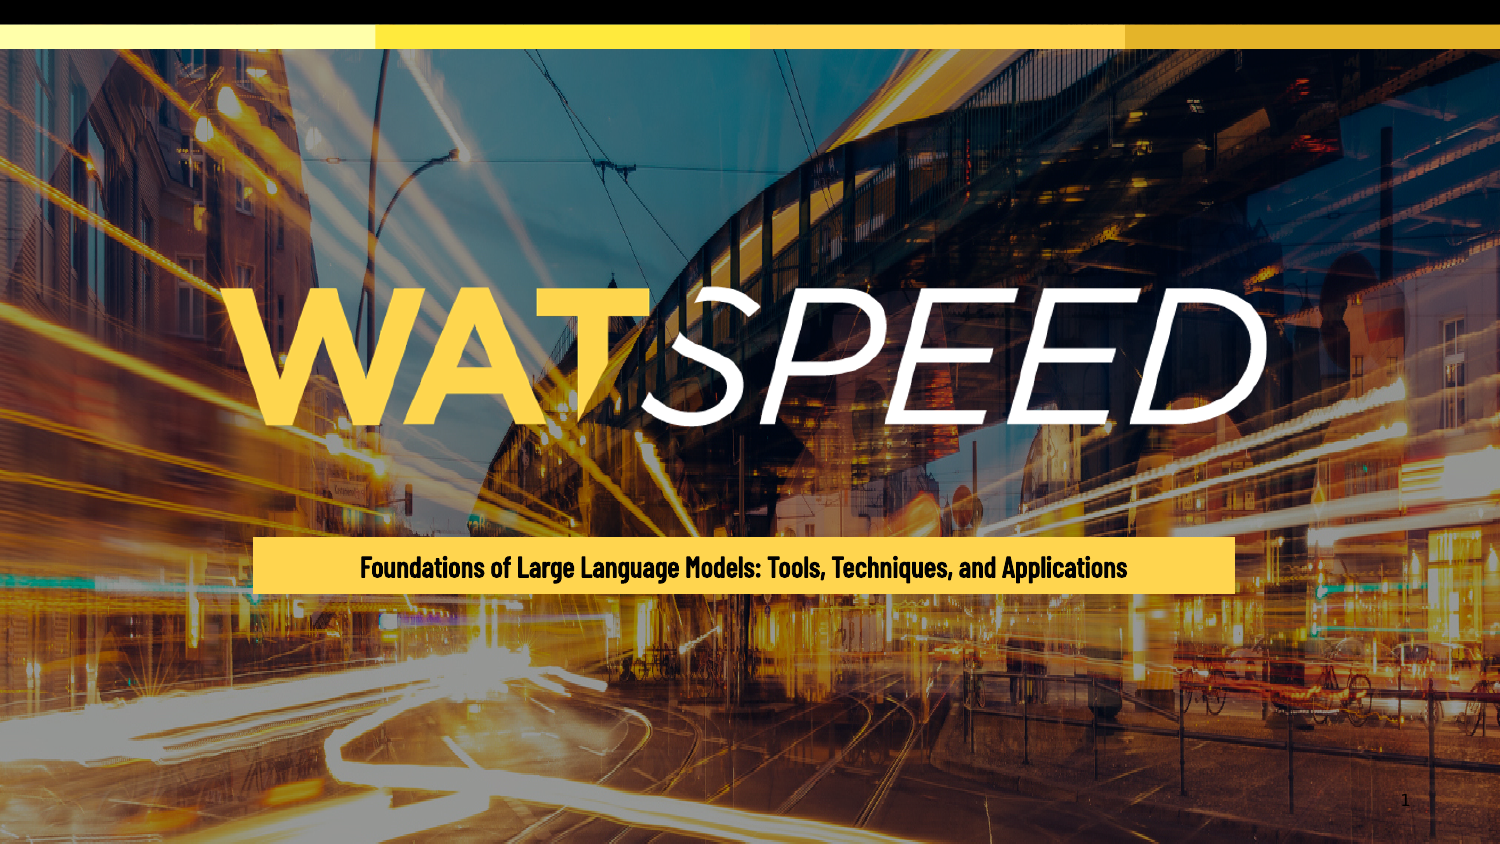

Foundations of Large Language Models: Tools, Techniques, and Applications
1